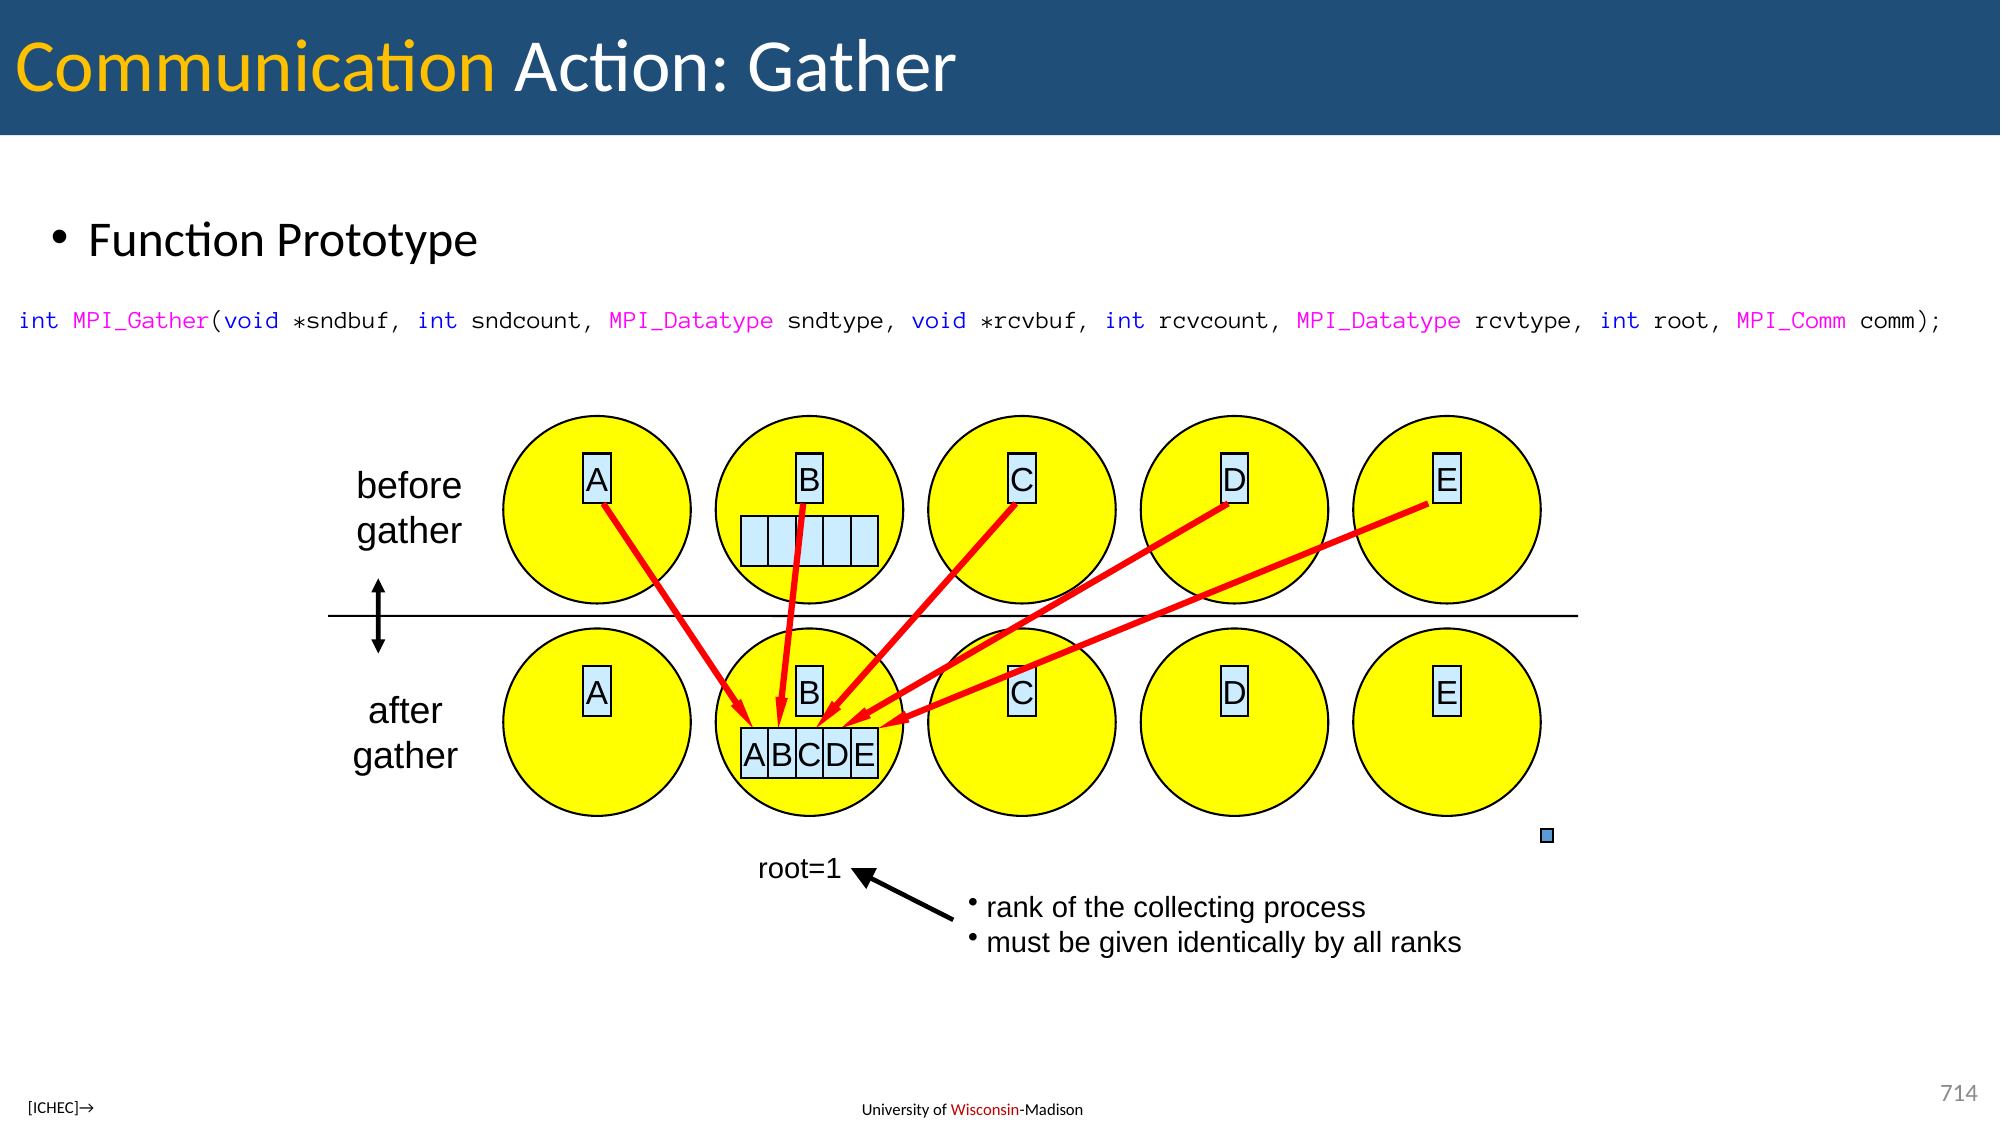

# Communication Action: Gather
Function Prototype
int MPI_Gather(void *sndbuf, int sndcount, MPI_Datatype sndtype, void *rcvbuf, int rcvcount, MPI_Datatype rcvtype, int root, MPI_Comm comm);

before
gather
A
B
C
D
E
A
B
C
D
E

after
gather

A
B
C
D
E

root=1

 rank of the collecting process
 must be given identically by all ranks
714
[ICHEC]→